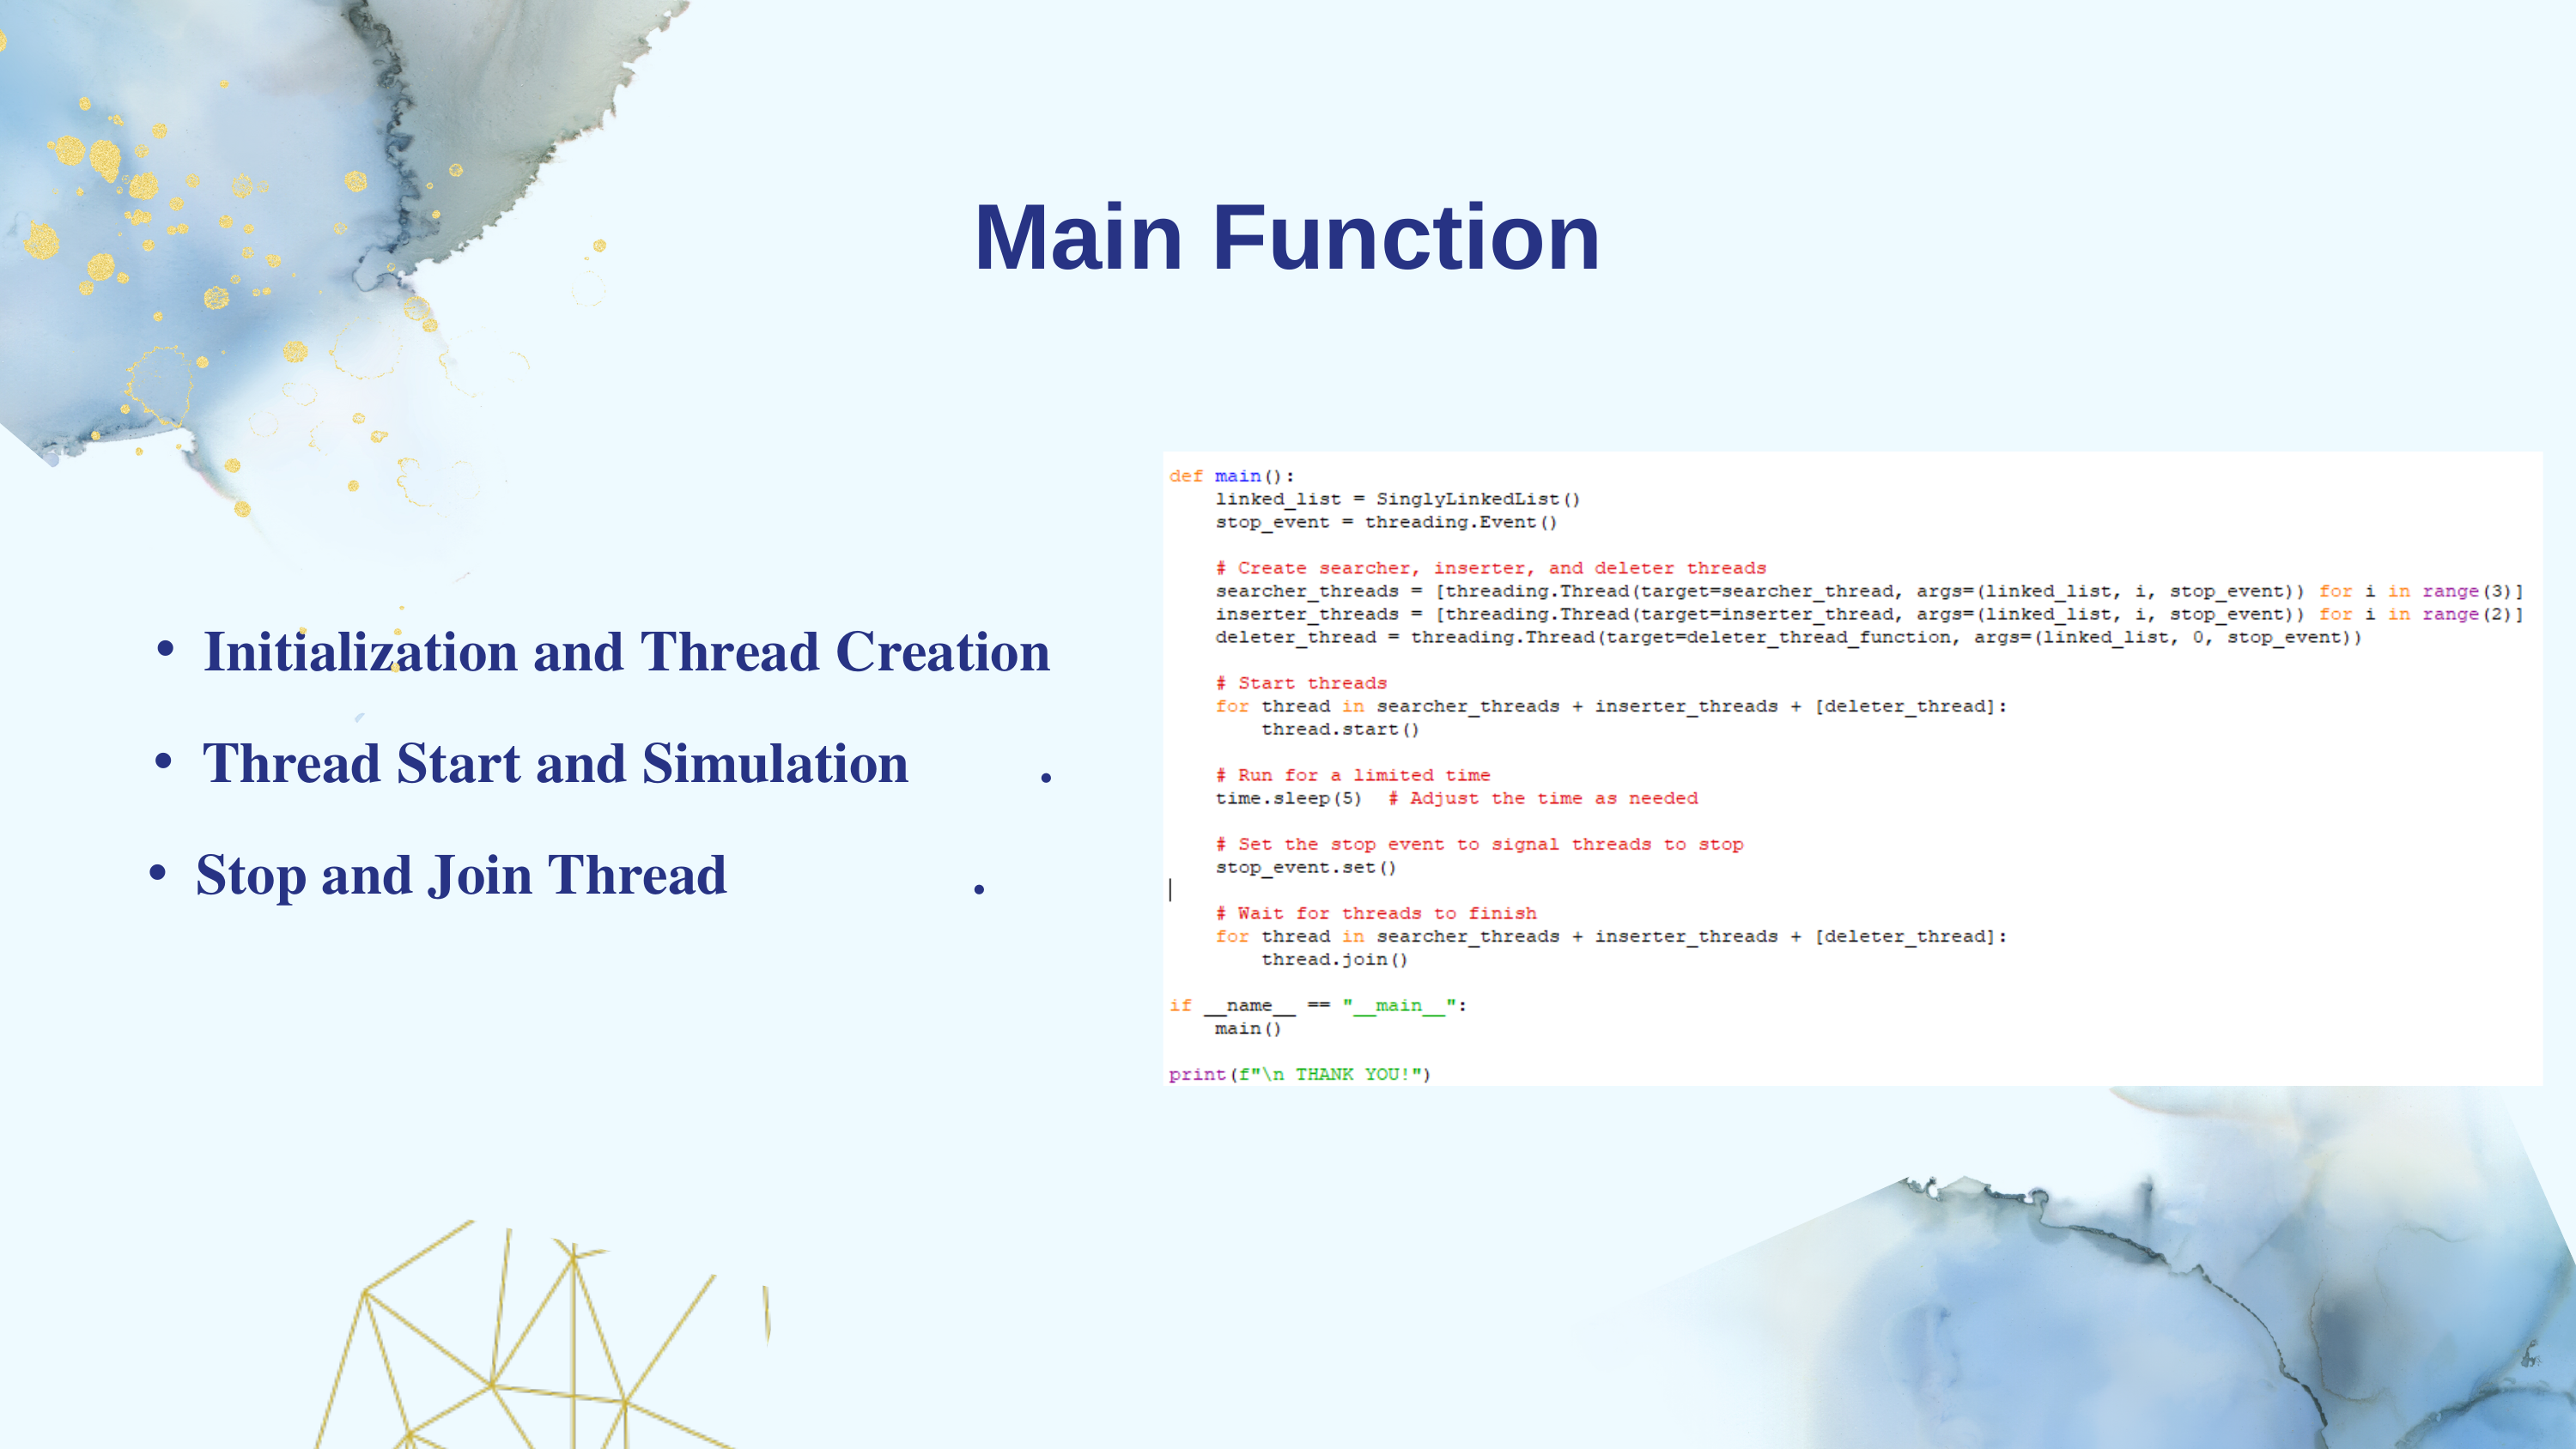

Main Function

Initialization and Thread Creation
Thread Start and Simulation         .
Stop and Join Thread                 .